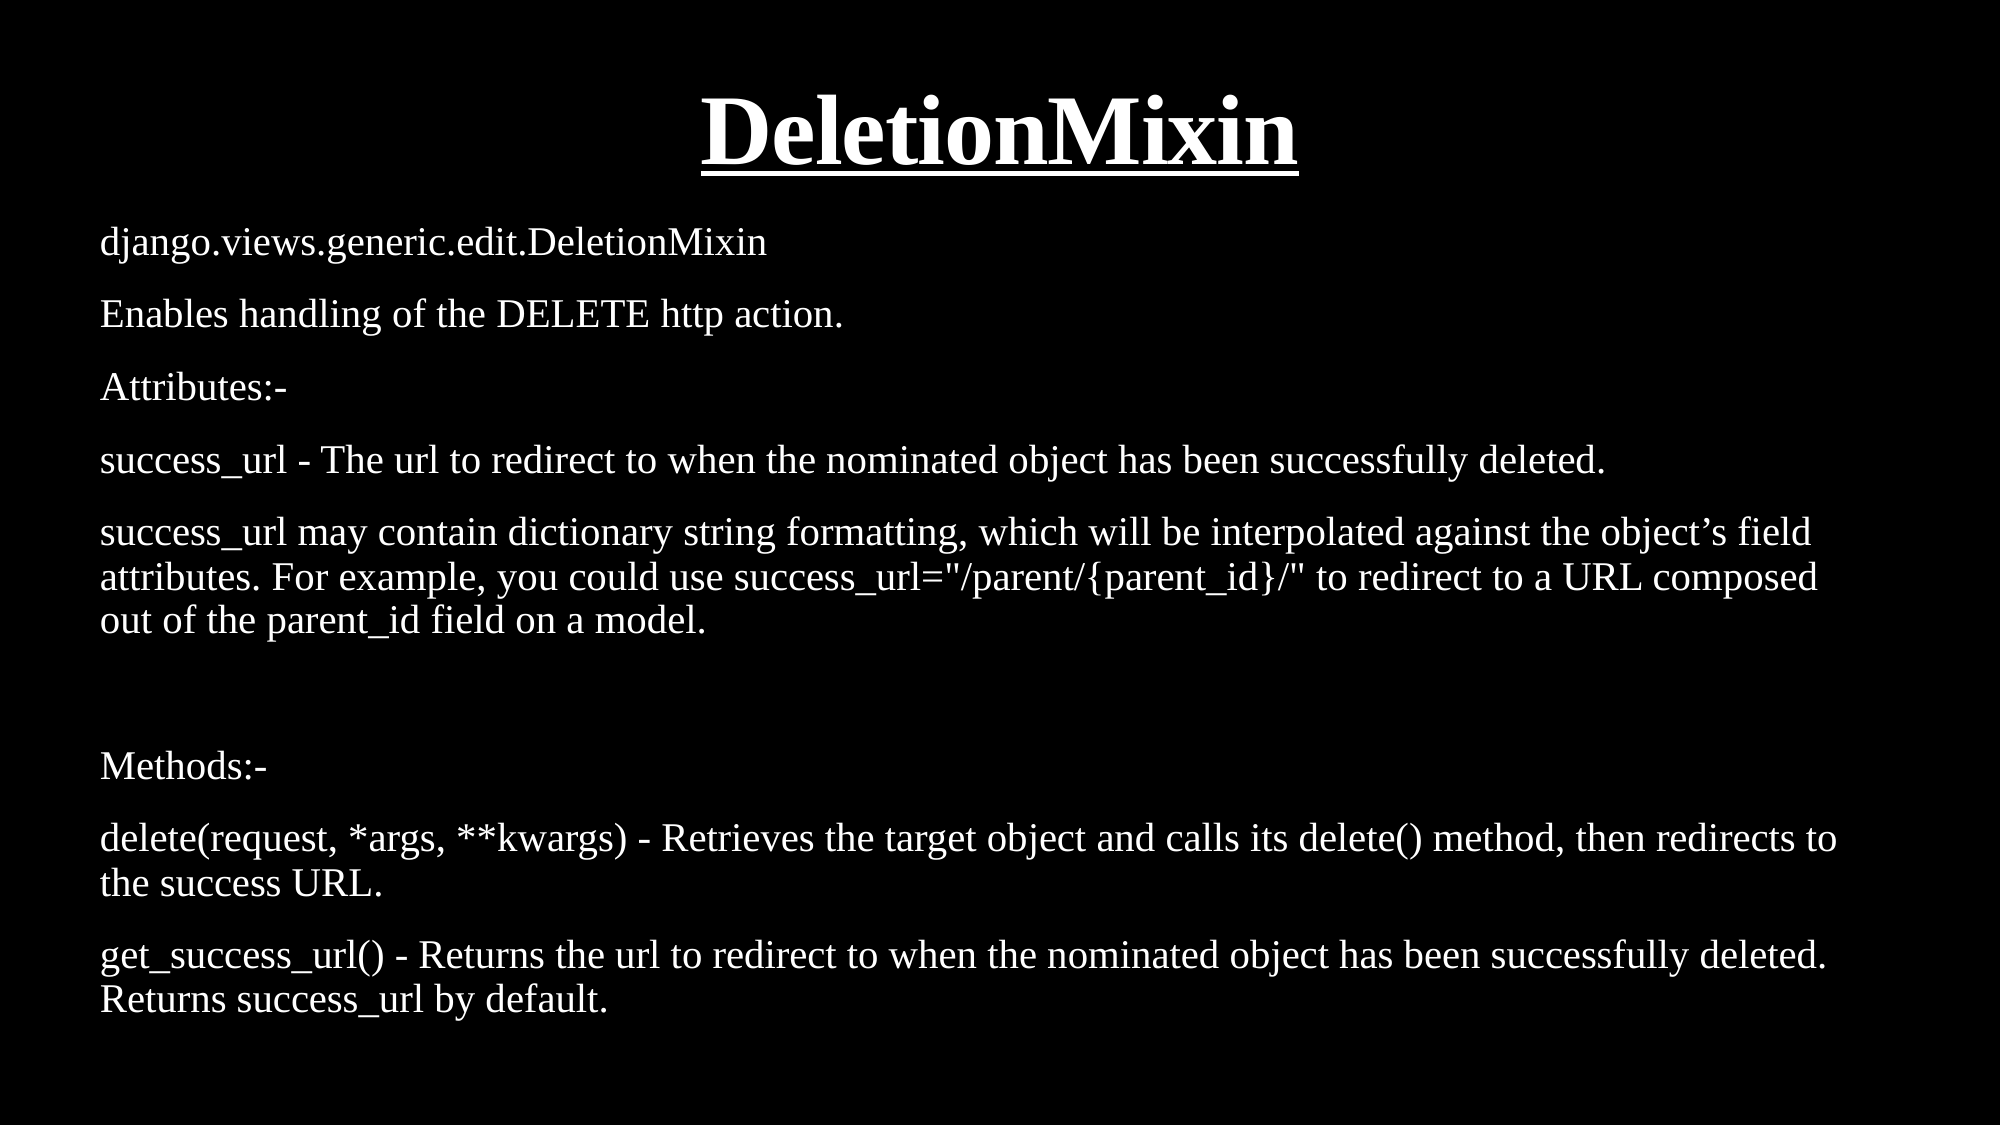

# DeletionMixin
django.views.generic.edit.DeletionMixin
Enables handling of the DELETE http action.
Attributes:-
success_url - The url to redirect to when the nominated object has been successfully deleted.
success_url may contain dictionary string formatting, which will be interpolated against the object’s field attributes. For example, you could use success_url="/parent/{parent_id}/" to redirect to a URL composed out of the parent_id field on a model.

Methods:-
delete(request, *args, **kwargs) - Retrieves the target object and calls its delete() method, then redirects to the success URL.
get_success_url() - Returns the url to redirect to when the nominated object has been successfully deleted. Returns success_url by default.